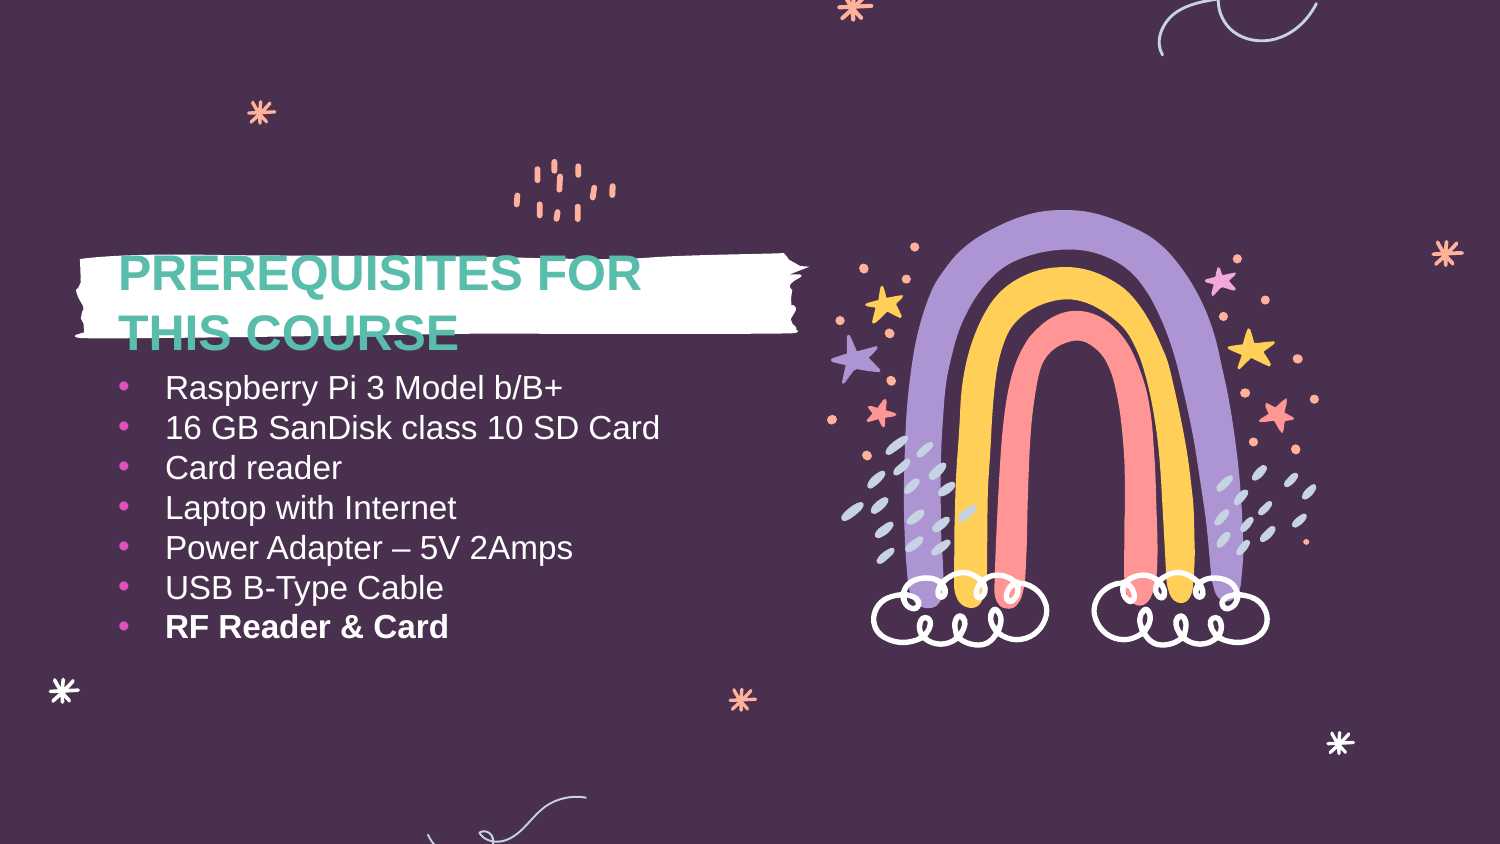

# PREREQUISITES FOR THIS COURSE

Raspberry Pi 3 Model b/B+
16 GB SanDisk class 10 SD Card
Card reader
Laptop with Internet
Power Adapter – 5V 2Amps
USB B-Type Cable
RF Reader & Card